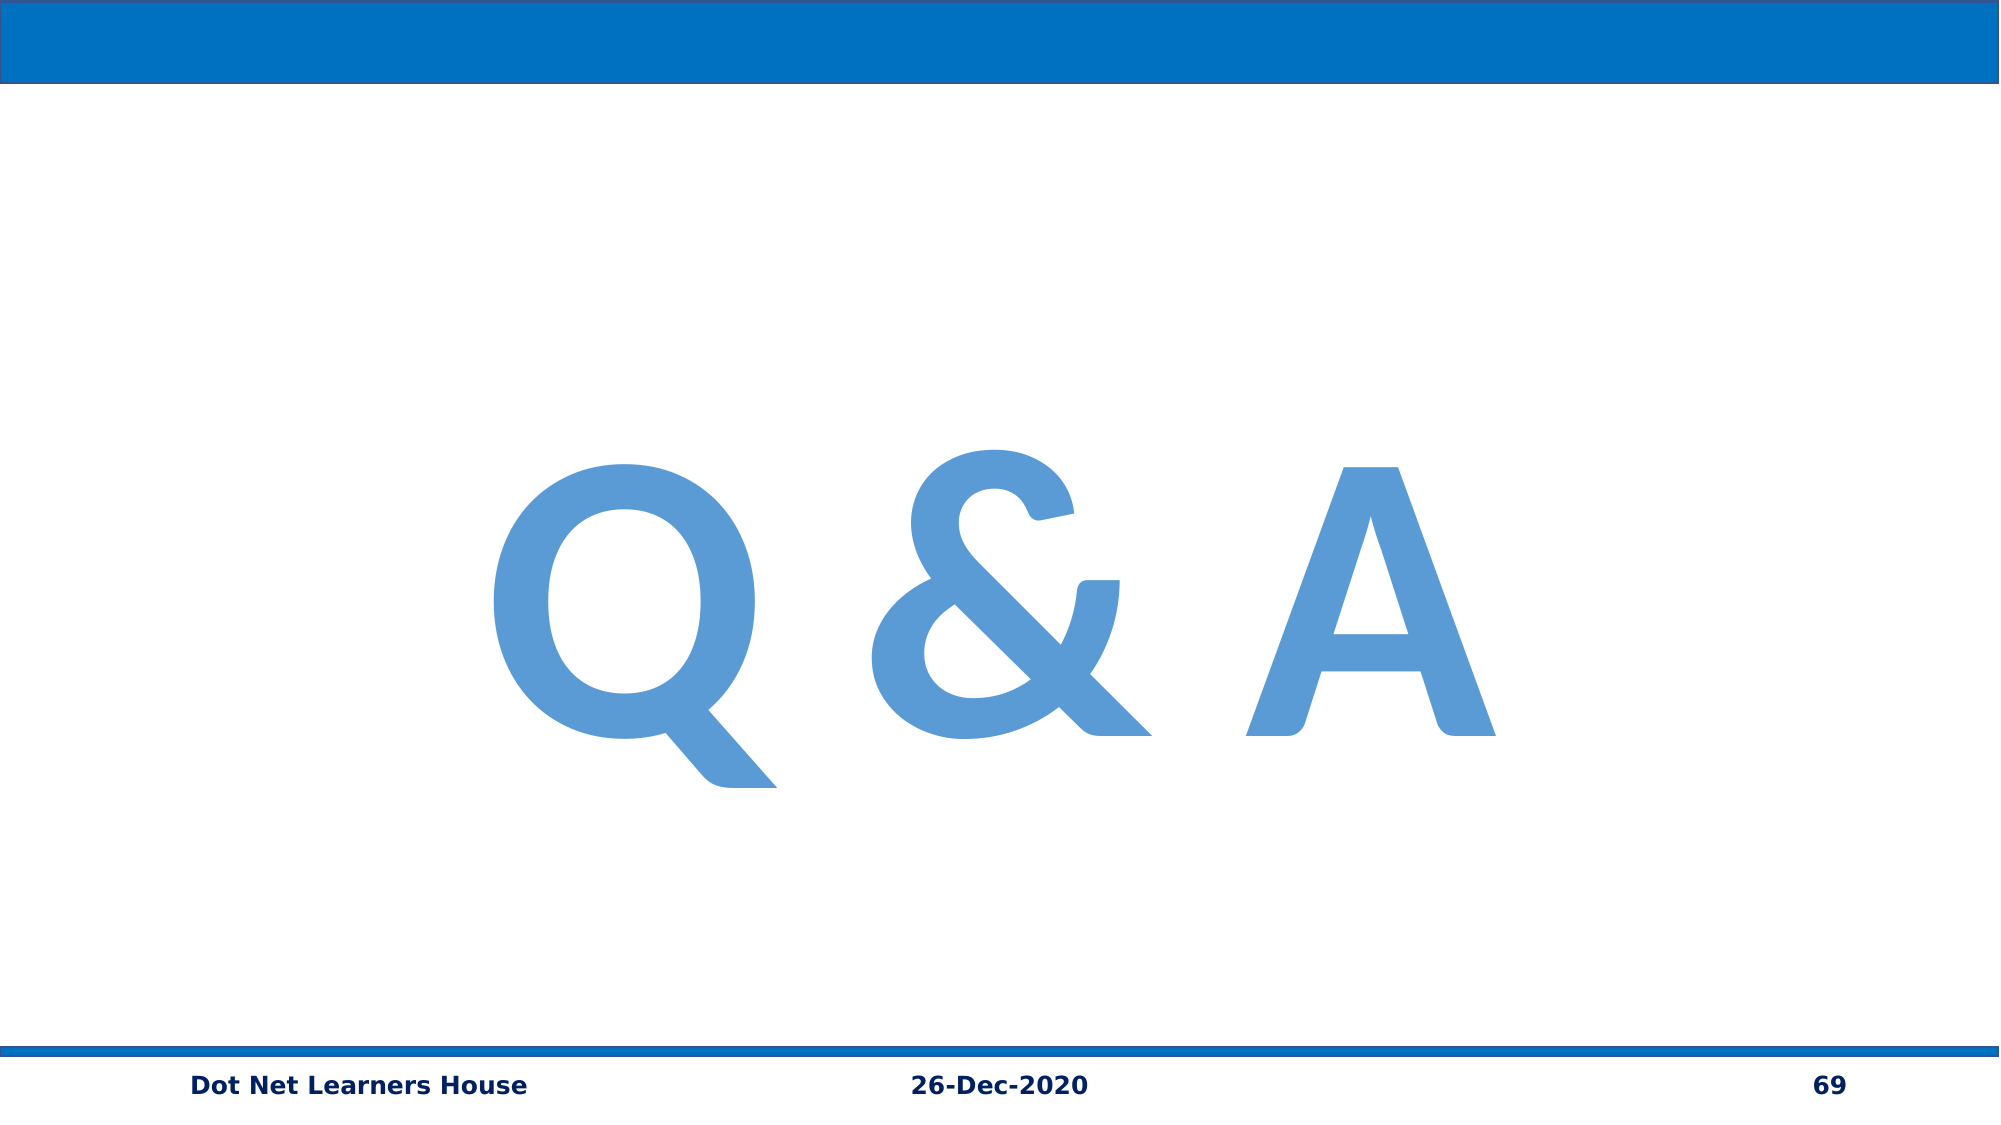

Q & A

26-Dec-2020
69
Dot Net Learners House